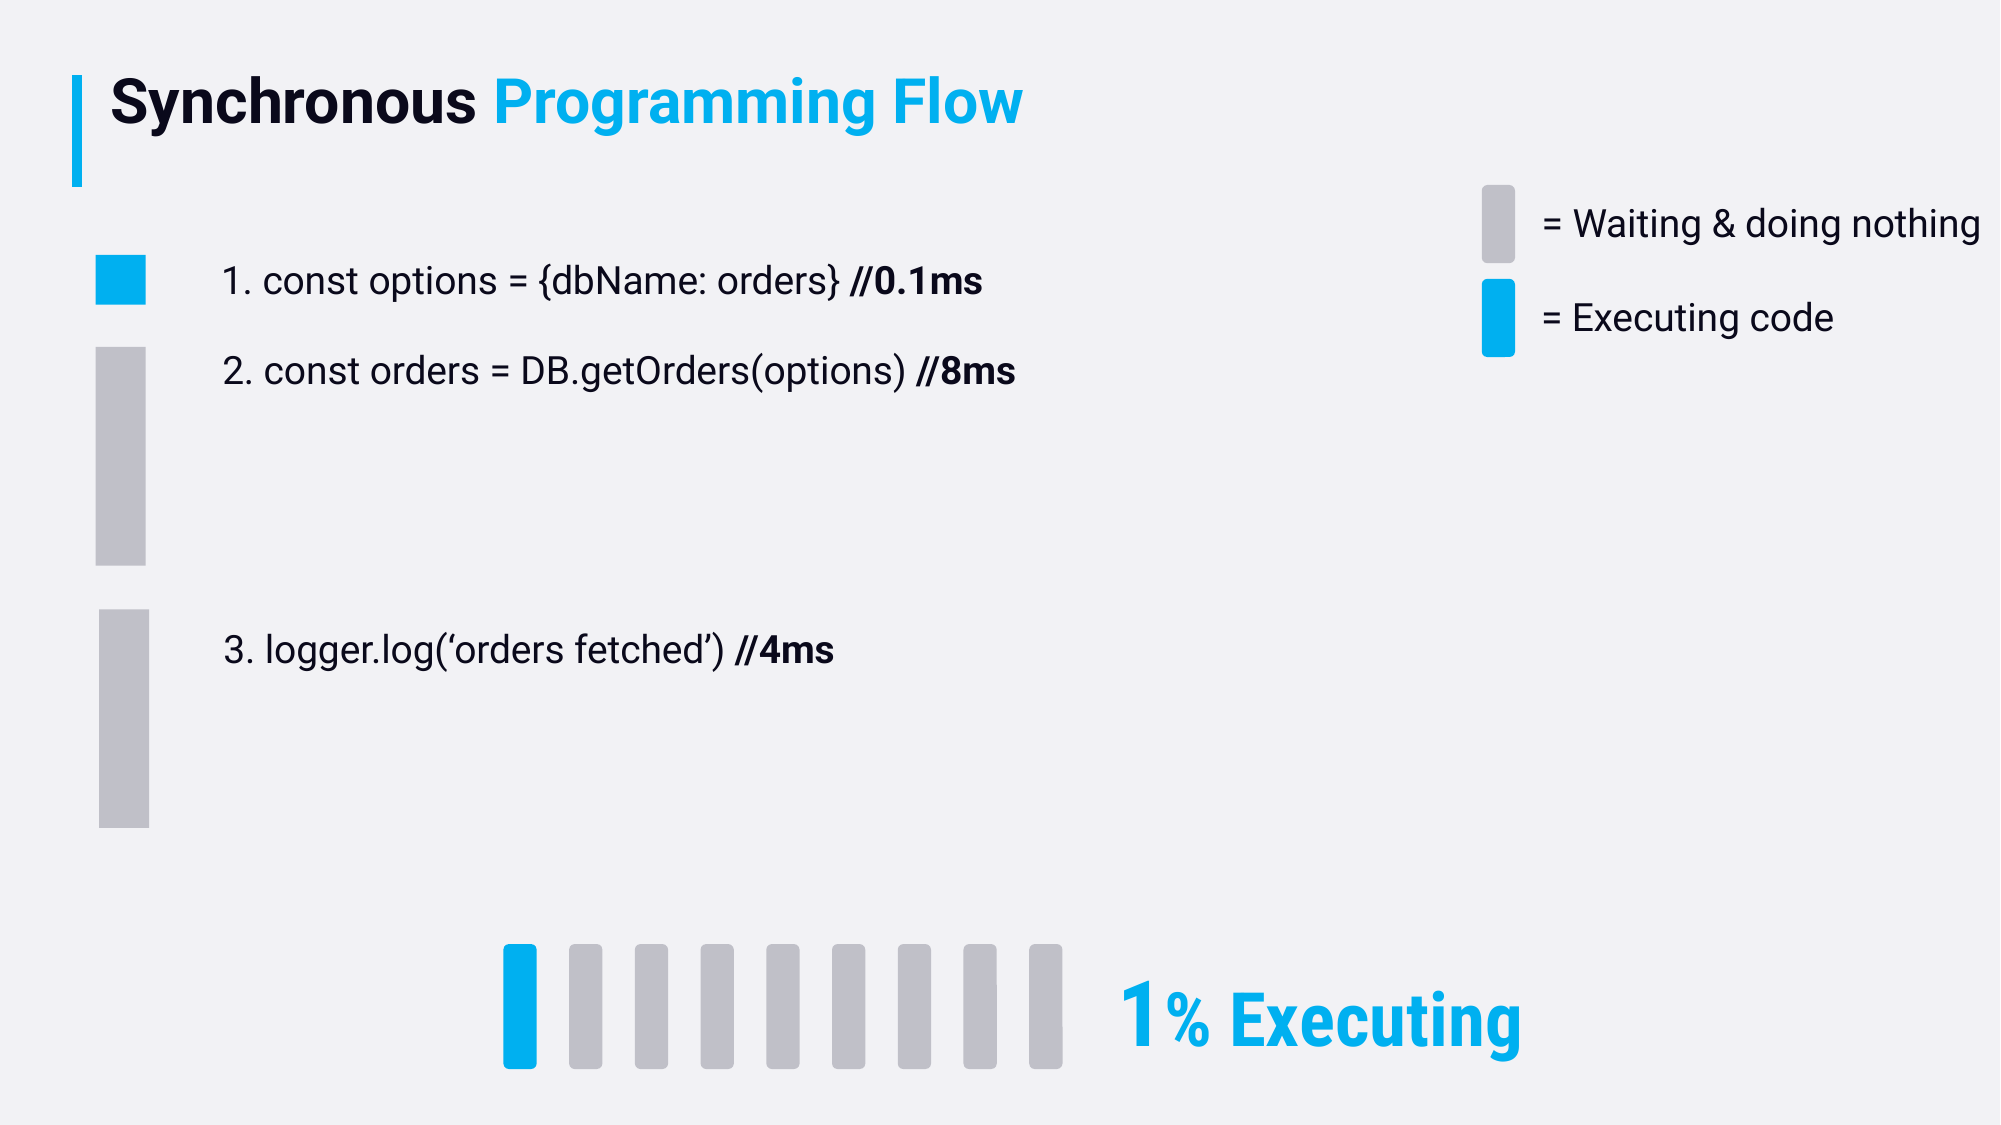

# Synchronous Programming Flow

= Waiting & doing nothing
category one - Lorem ipsum dlor sit amet

1. const options = {dbName: orders} //0.1ms

= Executing code
category four - Lorem ipsum dolor sit amet

2. const orders = DB.getOrders(options) //8ms

3. logger.log(‘orders fetched’) //4ms

1% Executing